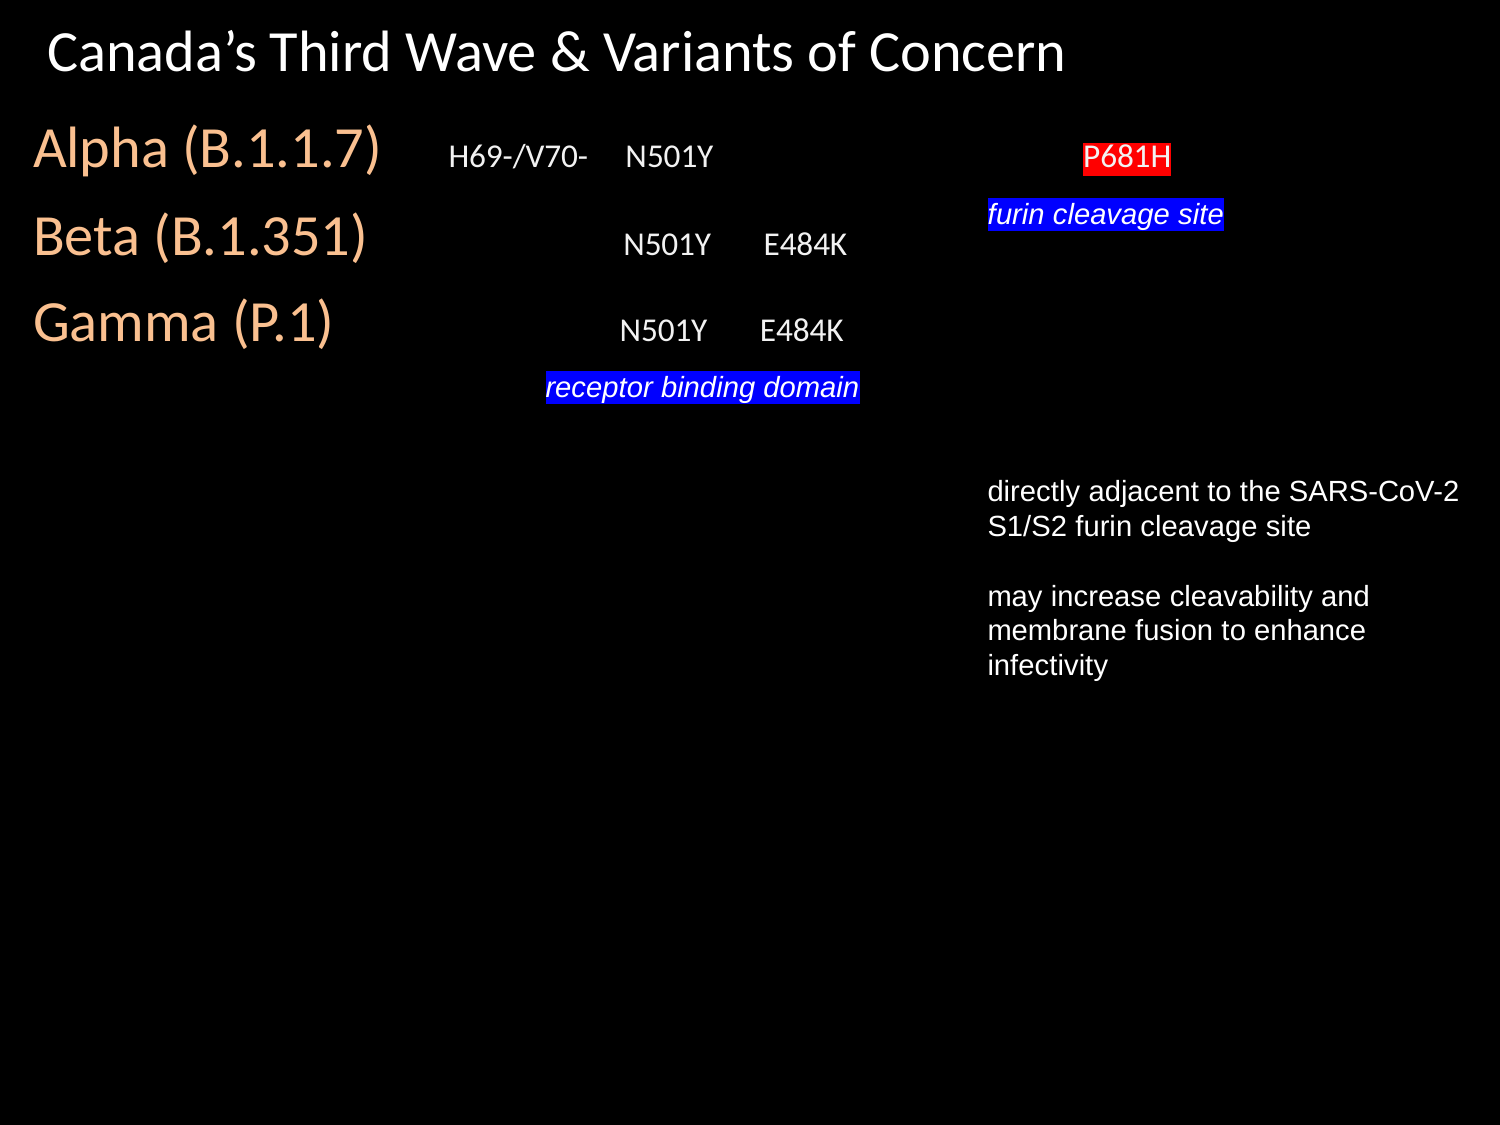

Canada’s Third Wave & Variants of Concern
Alpha (B.1.1.7)     H69-/V70-     N501Y  			P681H
furin cleavage site
Beta (B.1.351)                                  N501Y       E484K
Gamma (P.1)                                      N501Y       E484K
receptor binding domain
directly adjacent to the SARS-CoV-2 S1/S2 furin cleavage site

may increase cleavability and membrane fusion to enhance infectivity